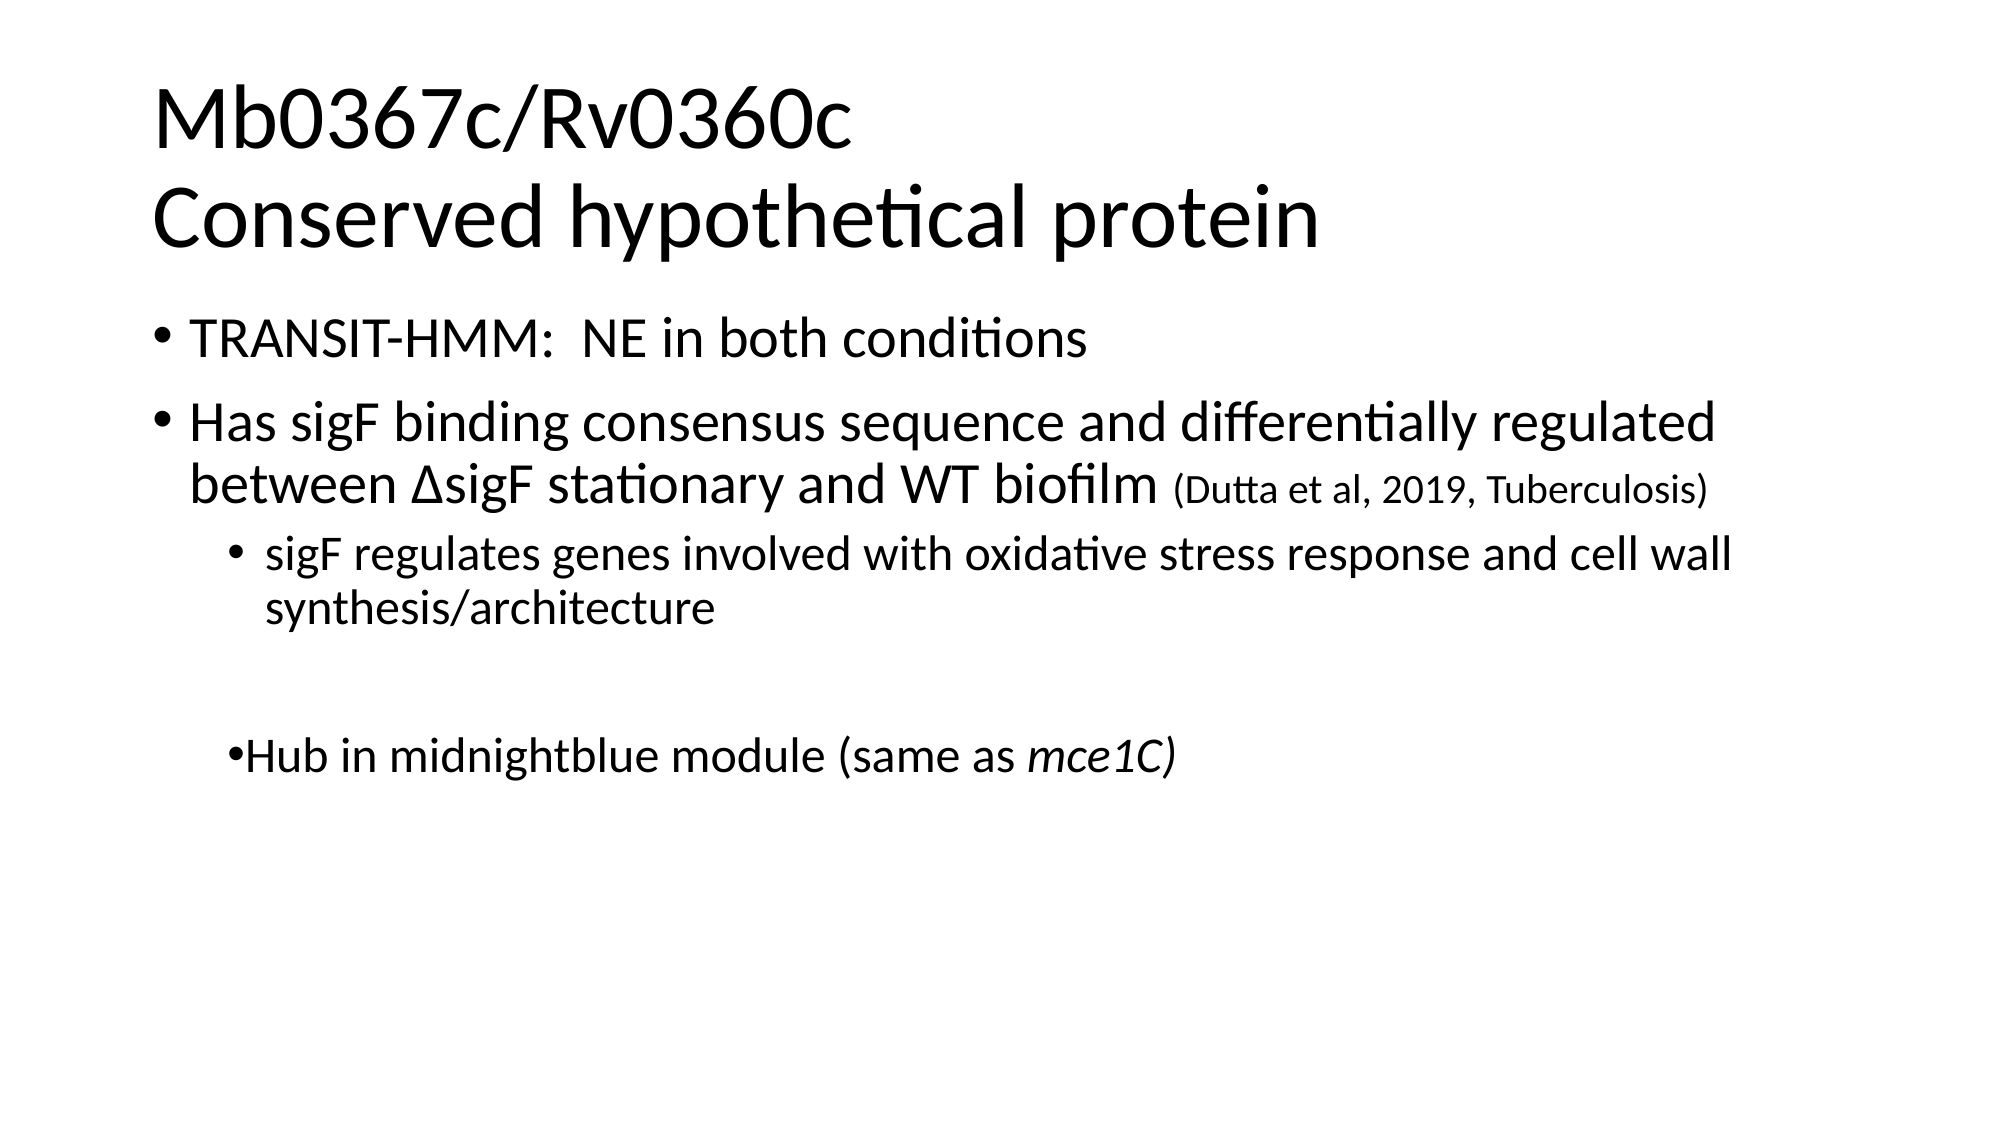

# Mb0367c/Rv0360c Conserved hypothetical protein
TRANSIT-HMM:  NE in both conditions
Has sigF binding consensus sequence and differentially regulated between ∆sigF stationary and WT biofilm (Dutta et al, 2019, Tuberculosis)
sigF regulates genes involved with oxidative stress response and cell wall synthesis/architecture

Hub in midnightblue module (same as mce1C)